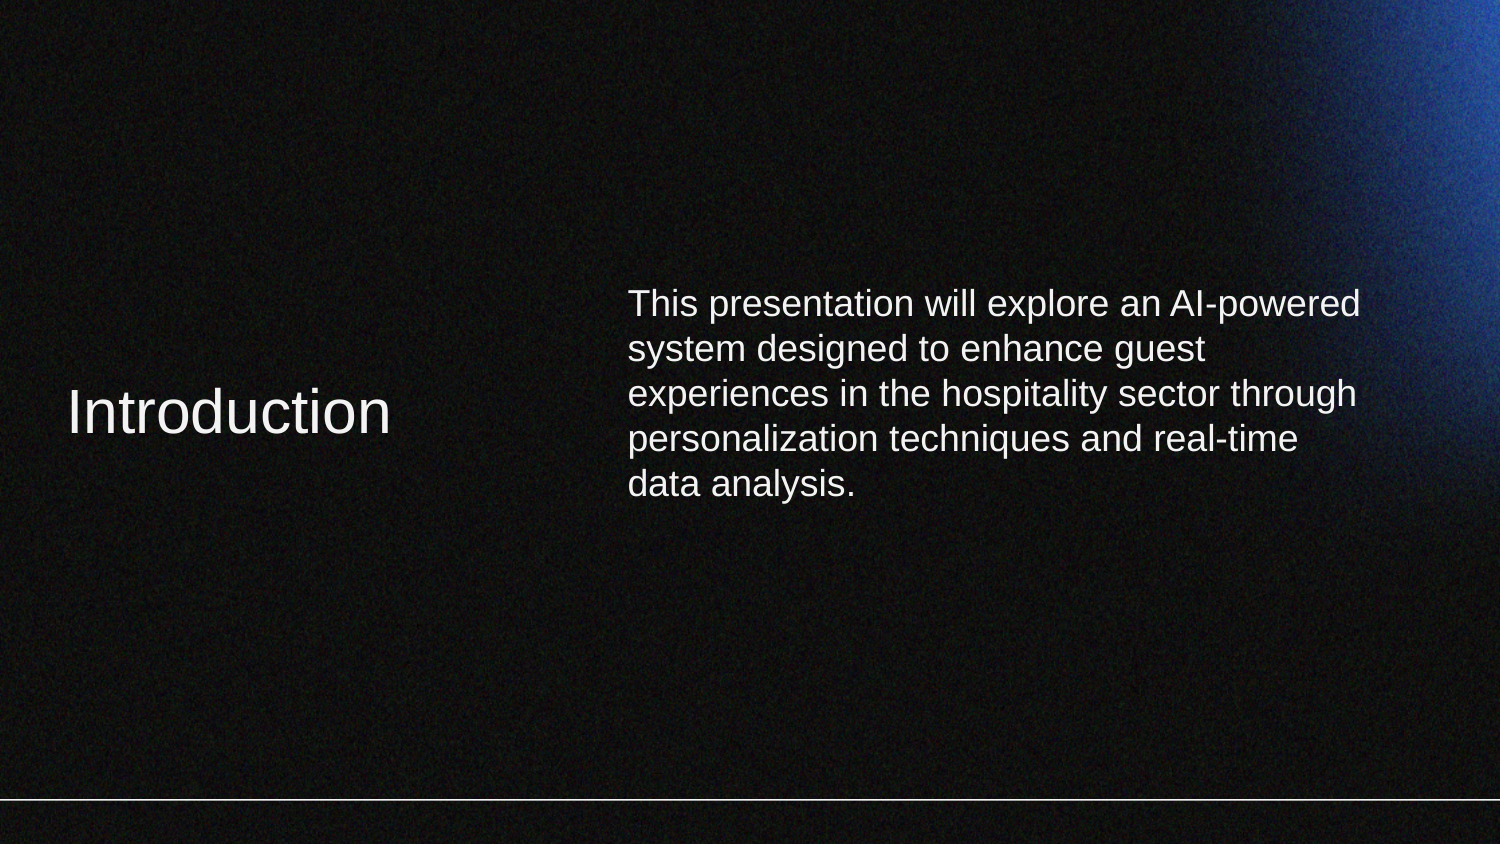

# Introduction
This presentation will explore an AI-powered system designed to enhance guest experiences in the hospitality sector through personalization techniques and real-time data analysis.